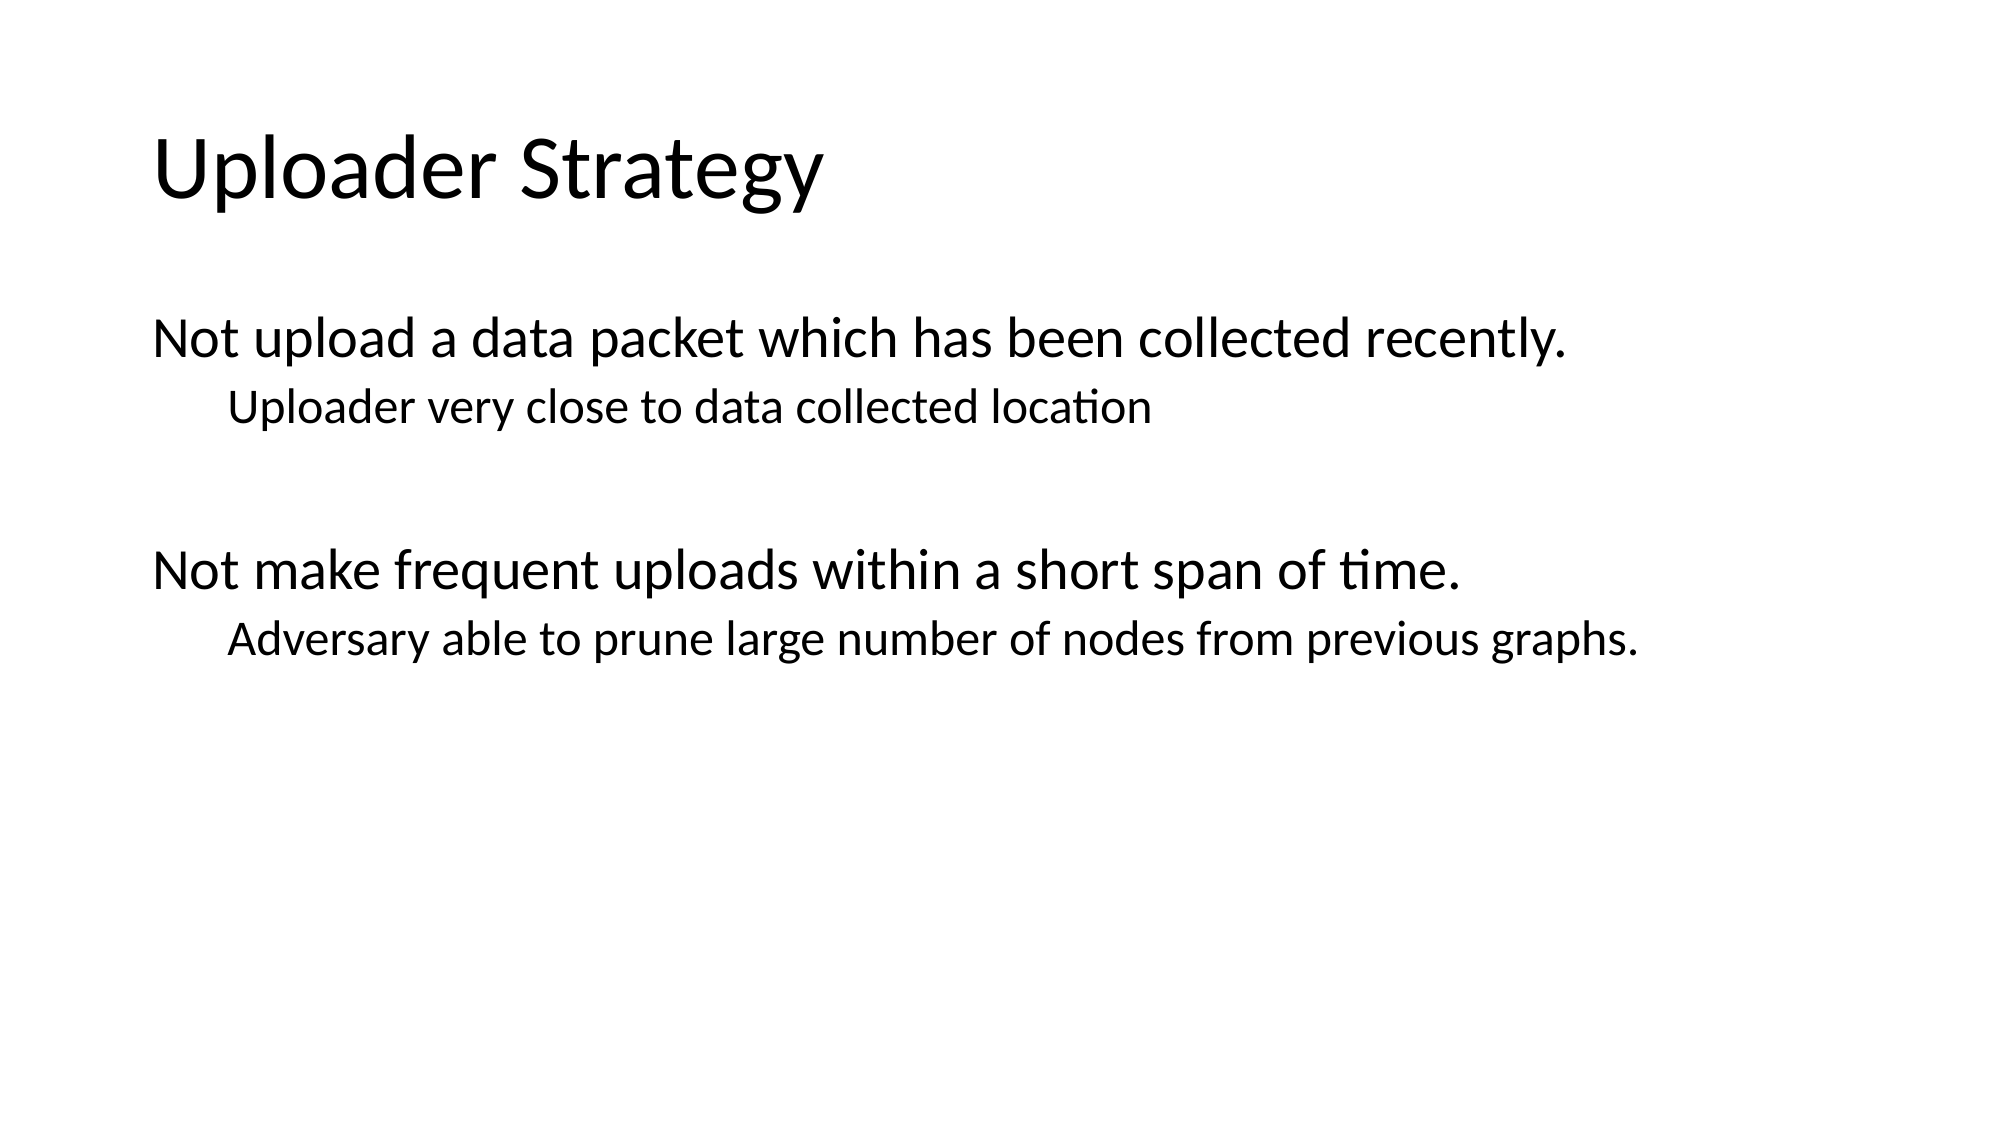

# Uploader Strategy
Not upload a data packet which has been collected recently.
Uploader very close to data collected location

Not make frequent uploads within a short span of time.
Adversary able to prune large number of nodes from previous graphs.